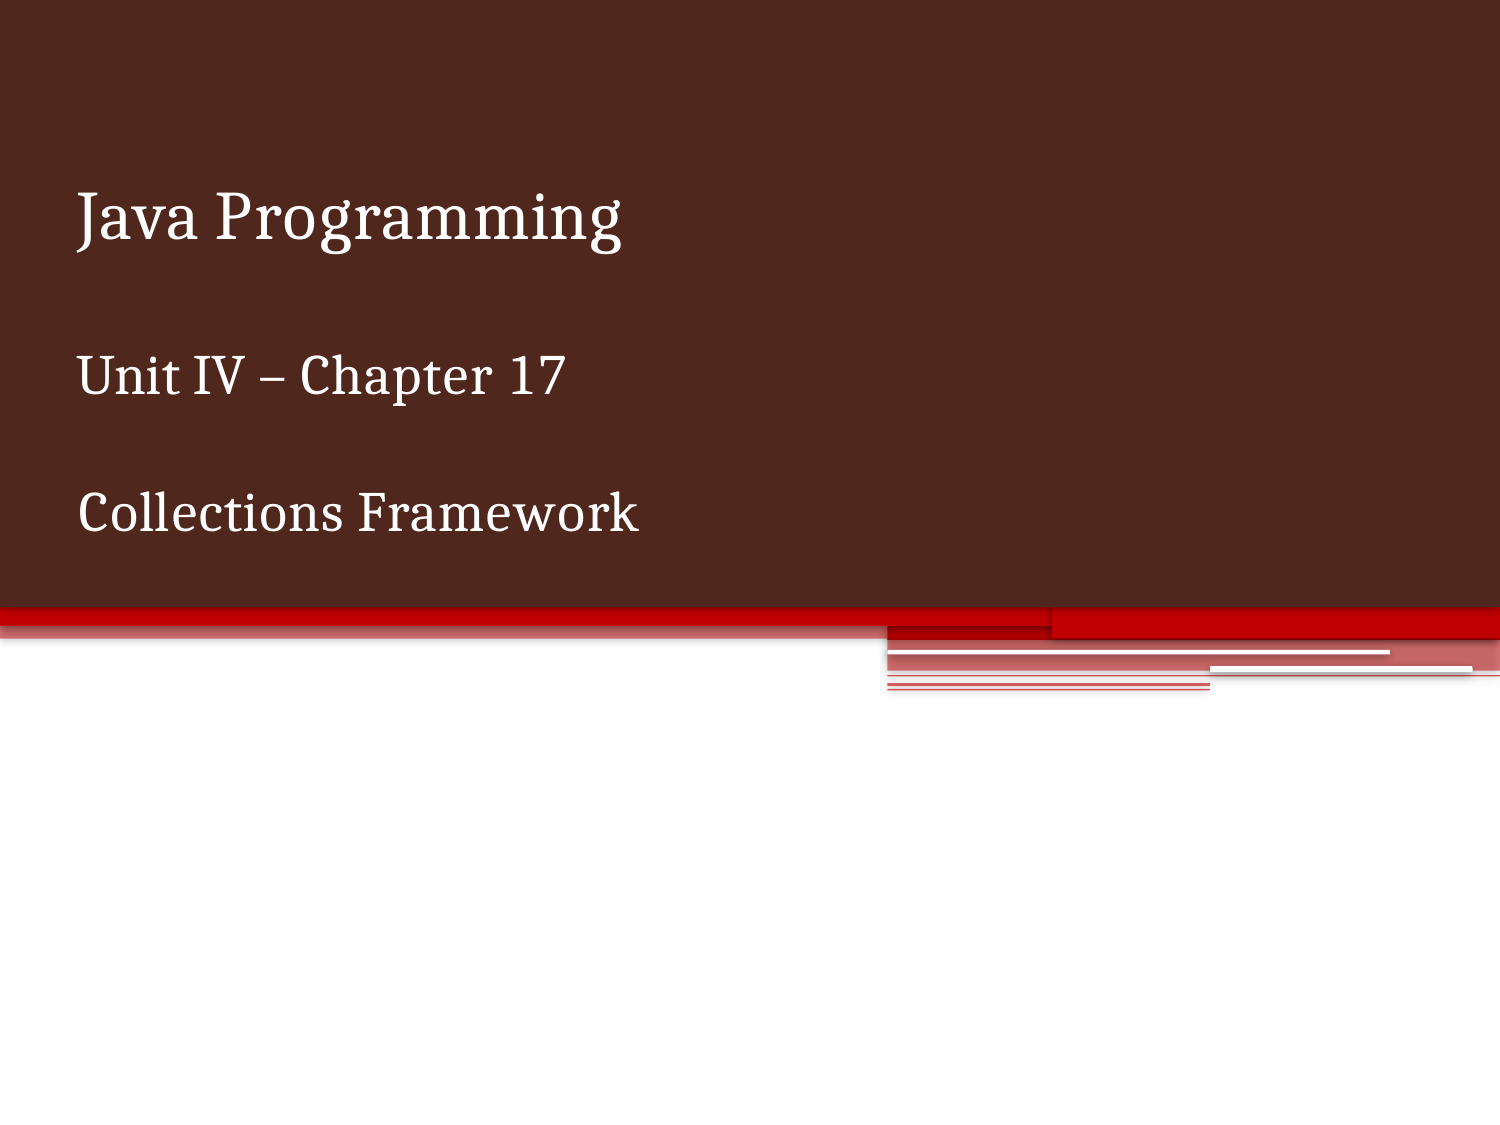

# Java Programming Unit IV – Chapter 17 Collections Framework